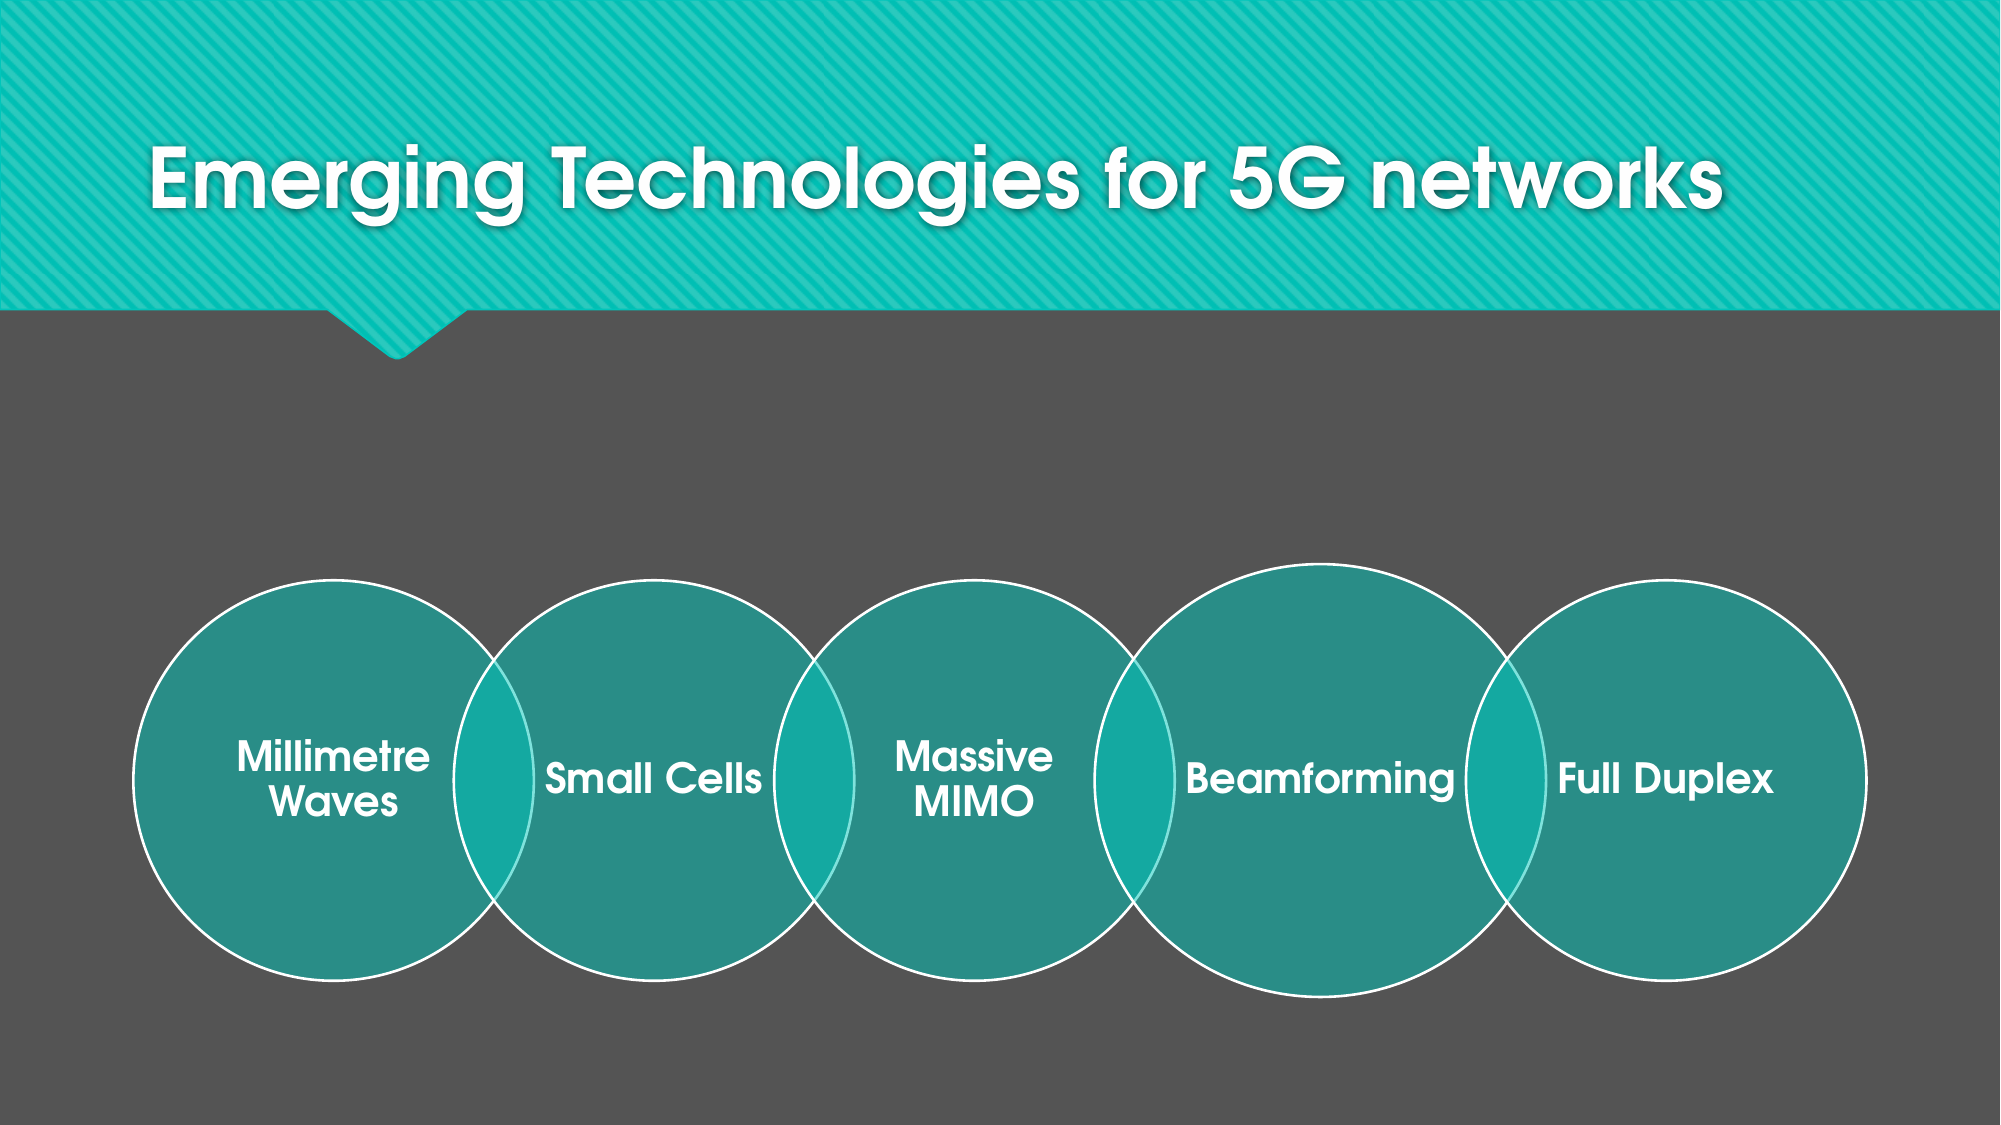

# Emerging Technologies for 5G networks
Millimetre Waves
Small Cells
Massive MIMO
Beamforming
Full Duplex